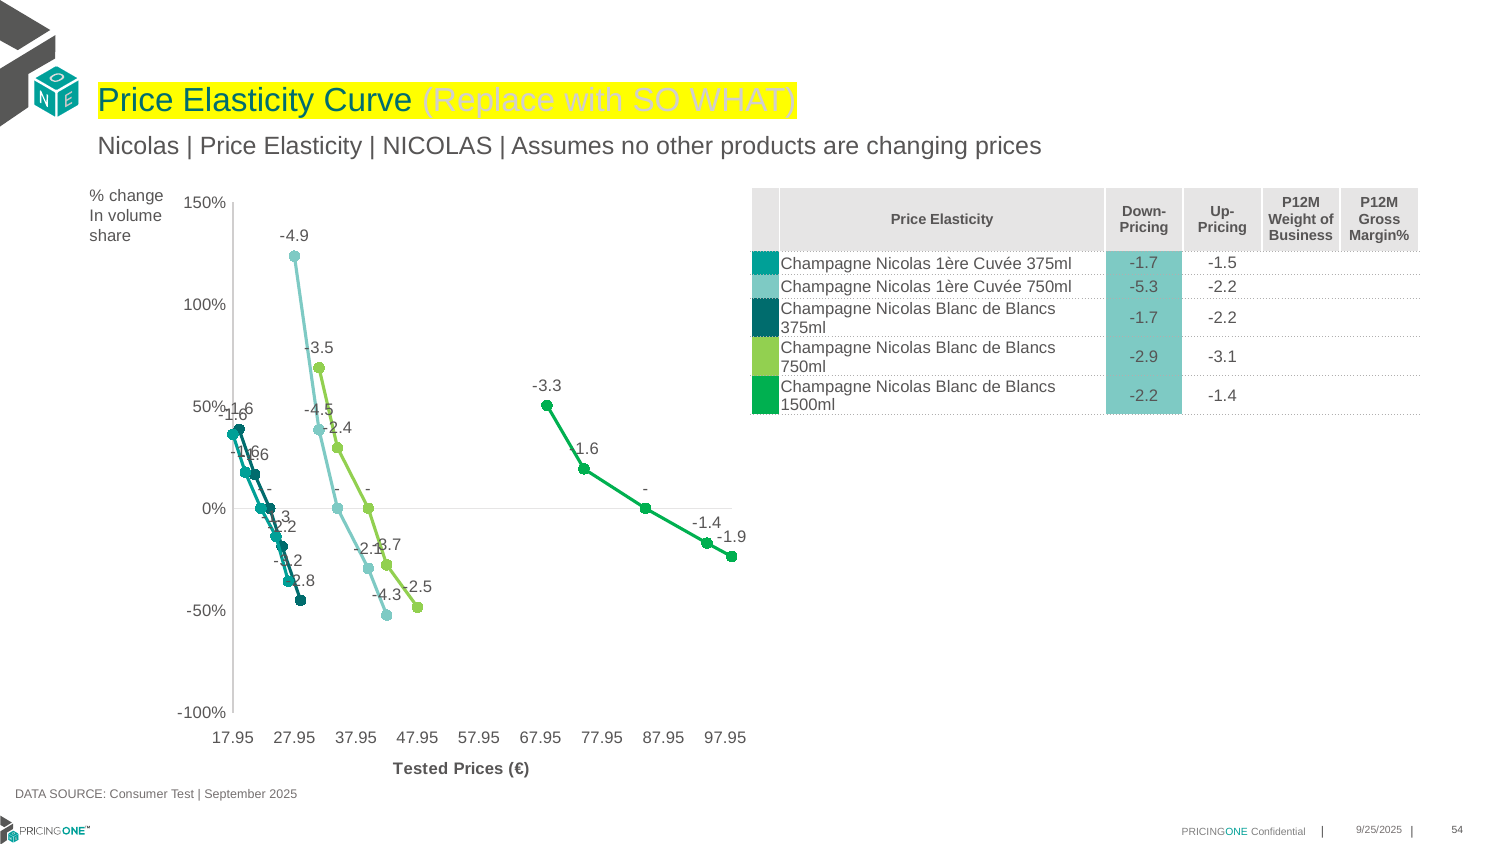

# Price Elasticity Curve (Replace with SO WHAT)
Nicolas | Price Elasticity | NICOLAS | Assumes no other products are changing prices
% change In volume share
|  | Price Elasticity | Down-Pricing | Up-Pricing | P12M Weight of Business | P12M Gross Margin% |
| --- | --- | --- | --- | --- | --- |
|  | Champagne Nicolas 1ère Cuvée 375ml | -1.7 | -1.5 |  |  |
|  | Champagne Nicolas 1ère Cuvée 750ml | -5.3 | -2.2 |  |  |
|  | Champagne Nicolas Blanc de Blancs 375ml | -1.7 | -2.2 |  |  |
|  | Champagne Nicolas Blanc de Blancs 750ml | -2.9 | -3.1 |  |  |
|  | Champagne Nicolas Blanc de Blancs 1500ml | -2.2 | -1.4 |  |  |

### Chart

| Category | Champagne Nicolas 1ère Cuvée 375ml | Champagne Nicolas 1ère Cuvée 750ml | Champagne Nicolas Blanc de Blancs 375ml | Champagne Nicolas Blanc de Blancs 750ml | Champagne Nicolas Blanc de Blancs 1500ml |
|---|---|---|---|---|---|
DATA SOURCE: Consumer Test | September 2025

9/25/2025
54